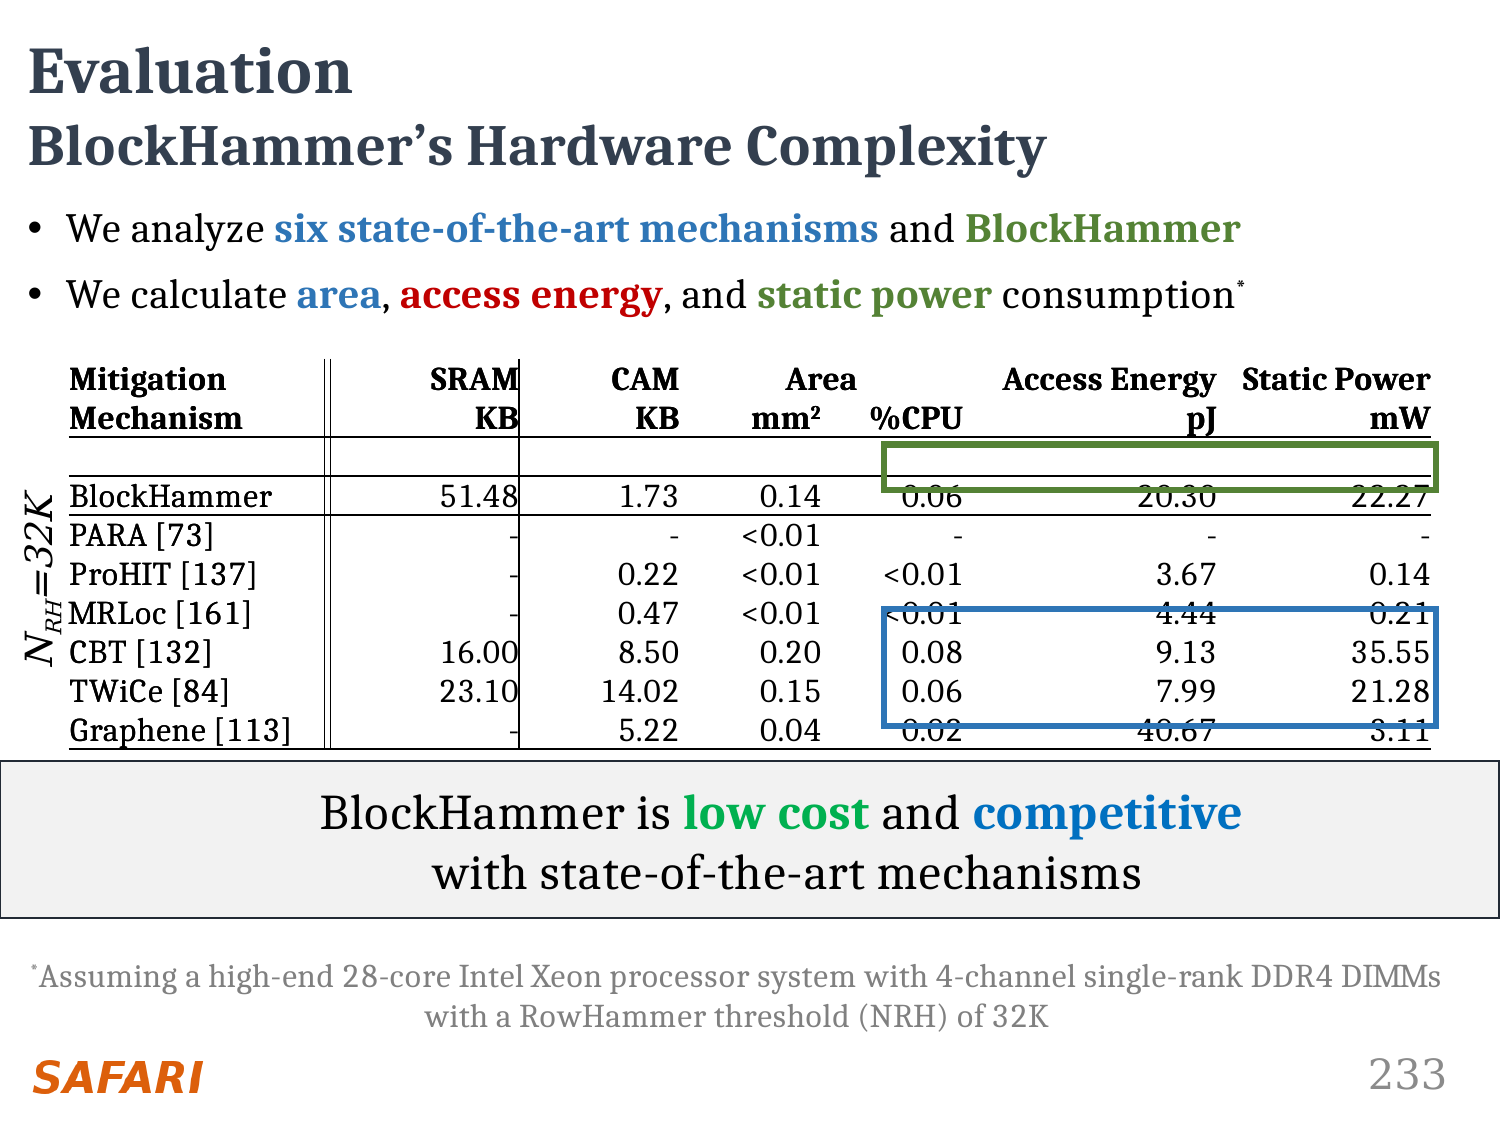

# Evaluation BlockHammer’s Hardware Complexity
We analyze six state-of-the-art mechanisms and BlockHammer
We calculate area, access energy, and static power consumption*
| Mitigation |  | SRAM | CAM | Area |  | Access Energy | Static Power |
| --- | --- | --- | --- | --- | --- | --- | --- |
| Mechanism |  | KB | KB | mm2 | %CPU | pJ | mW |
|  |  |  |  |  |  |  |  |
| BlockHammer |  |  |  |  |  |  |  |
| PARA [73] |  |  |  |  |  |  |  |
| ProHIT [137] |  |  |  |  |  |  |  |
| MRLoc [161] |  |  |  |  |  |  |  |
| CBT [132] |  |  |  |  |  |  |  |
| TWiCe [84] |  |  |  |  |  |  |  |
| Graphene [113] |  |  |  |  |  |  |  |
| Mitigation |  | SRAM | CAM | Area |  | Access Energy | Static Power |
| --- | --- | --- | --- | --- | --- | --- | --- |
| Mechanism |  | KB | KB | mm2 | %CPU | pJ | mW |
|  |  |  |  |  |  |  |  |
| BlockHammer |  | 51.48 | 1.73 | 0.14 | 0.06 | 20.30 | 22.27 |
| PARA [73] |  | - | - | <0.01 | - | - | - |
| ProHIT [137] |  | - | 0.22 | <0.01 | <0.01 | 3.67 | 0.14 |
| MRLoc [161] |  | - | 0.47 | <0.01 | <0.01 | 4.44 | 0.21 |
| CBT [132] |  | 16.00 | 8.50 | 0.20 | 0.08 | 9.13 | 35.55 |
| TWiCe [84] |  | 23.10 | 14.02 | 0.15 | 0.06 | 7.99 | 21.28 |
| Graphene [113] |  | - | 5.22 | 0.04 | 0.02 | 40.67 | 3.11 |

NRH=32K

BlockHammer is low cost and competitive
with state-of-the-art mechanisms
*Assuming a high-end 28-core Intel Xeon processor system with 4-channel single-rank DDR4 DIMMs
with a RowHammer threshold (NRH) of 32K